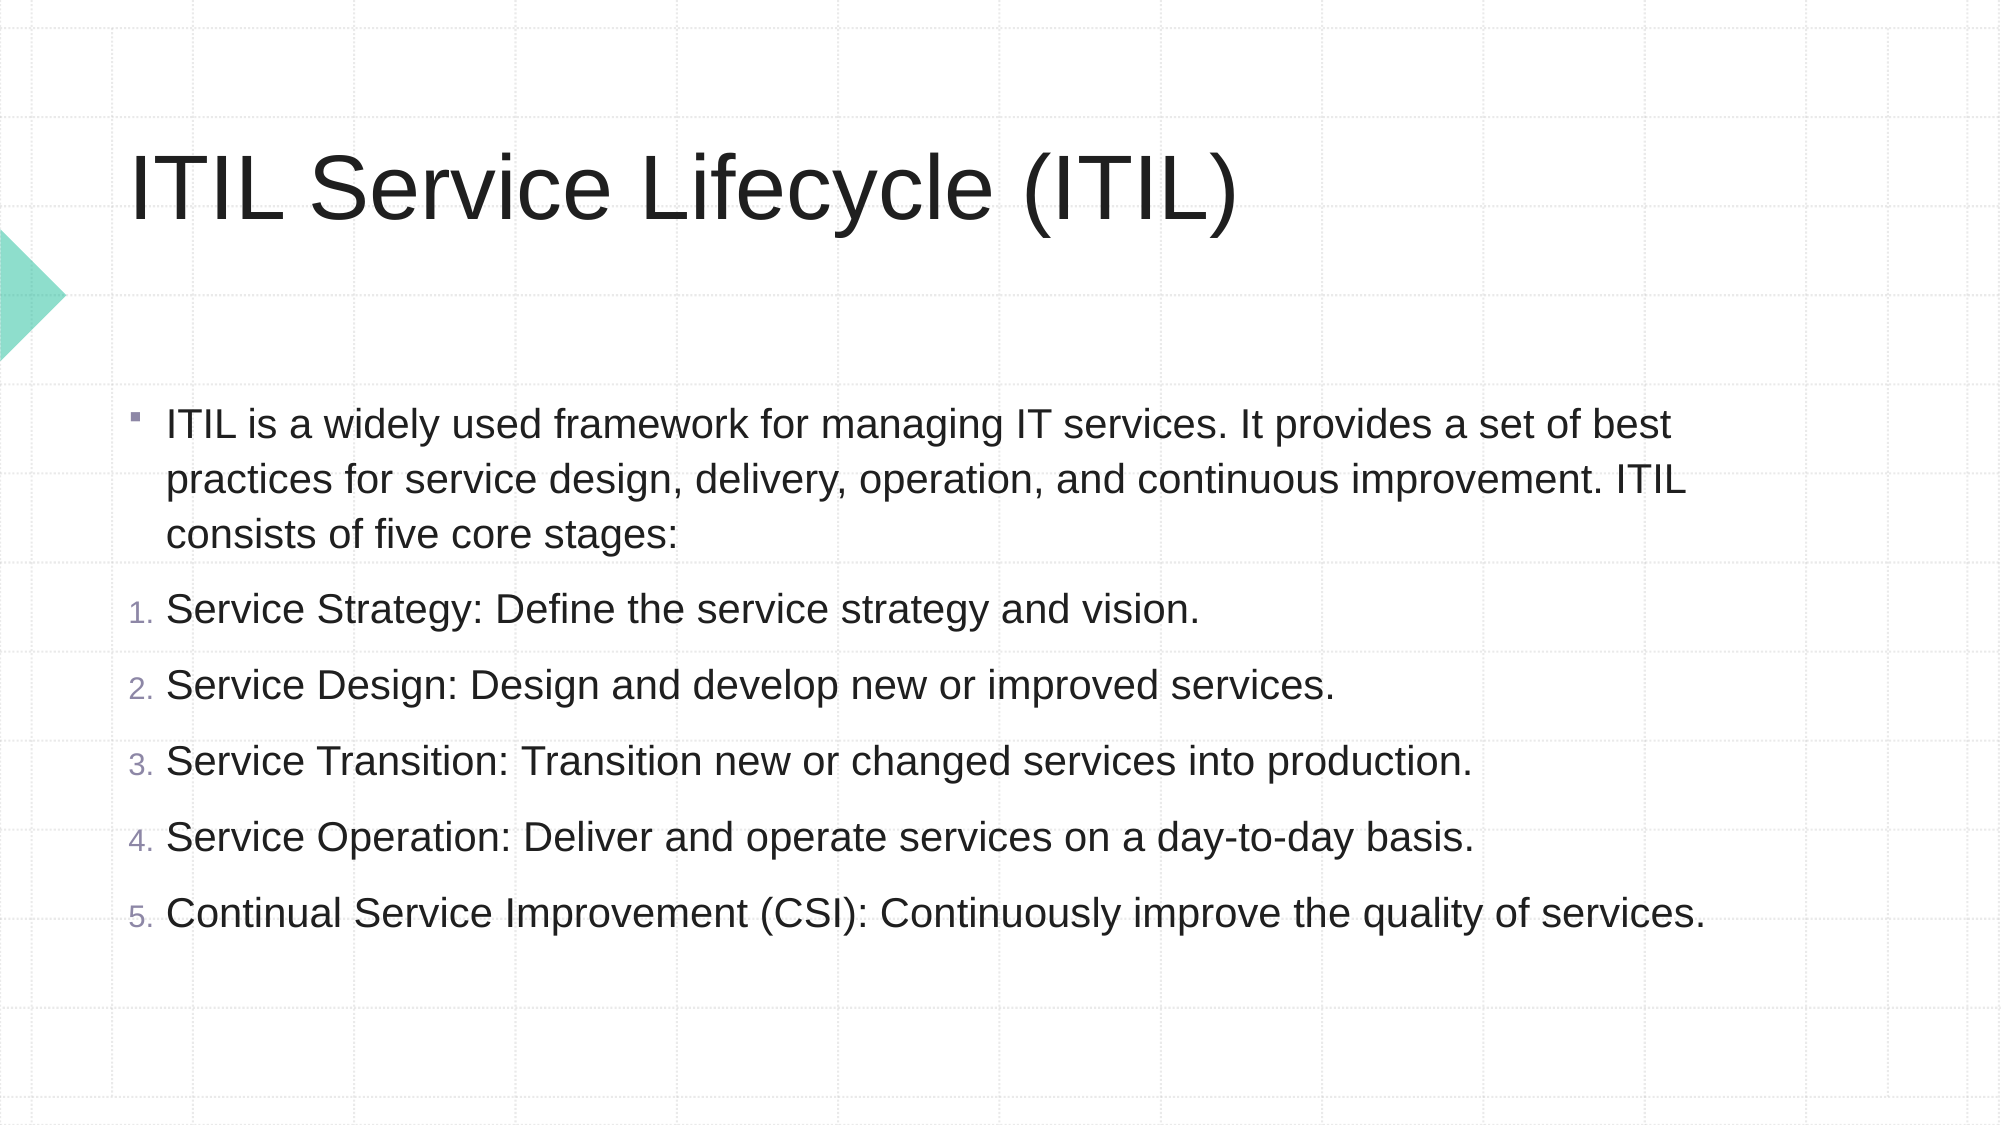

# ITIL Service Lifecycle (ITIL)
ITIL is a widely used framework for managing IT services. It provides a set of best practices for service design, delivery, operation, and continuous improvement. ITIL consists of five core stages:
Service Strategy: Define the service strategy and vision.
Service Design: Design and develop new or improved services.
Service Transition: Transition new or changed services into production.
Service Operation: Deliver and operate services on a day-to-day basis.
Continual Service Improvement (CSI): Continuously improve the quality of services.